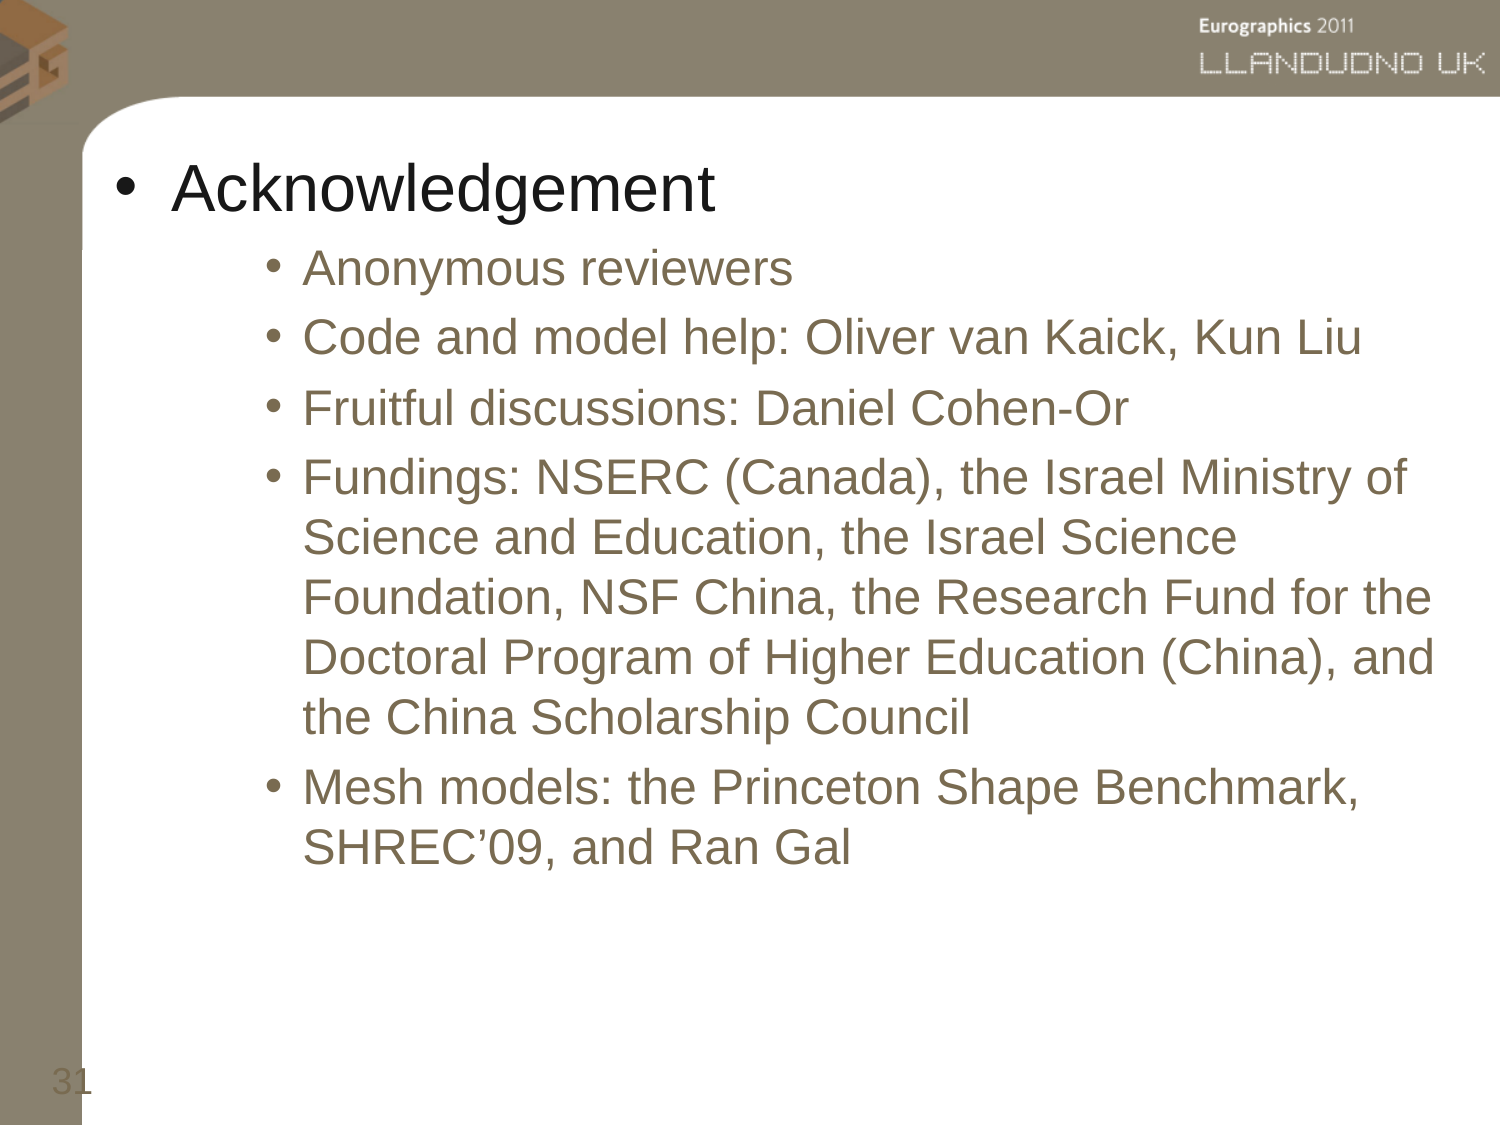

Acknowledgement
Anonymous reviewers
Code and model help: Oliver van Kaick, Kun Liu
Fruitful discussions: Daniel Cohen-Or
Fundings: NSERC (Canada), the Israel Ministry of Science and Education, the Israel Science Foundation, NSF China, the Research Fund for the Doctoral Program of Higher Education (China), and the China Scholarship Council
Mesh models: the Princeton Shape Benchmark, SHREC’09, and Ran Gal